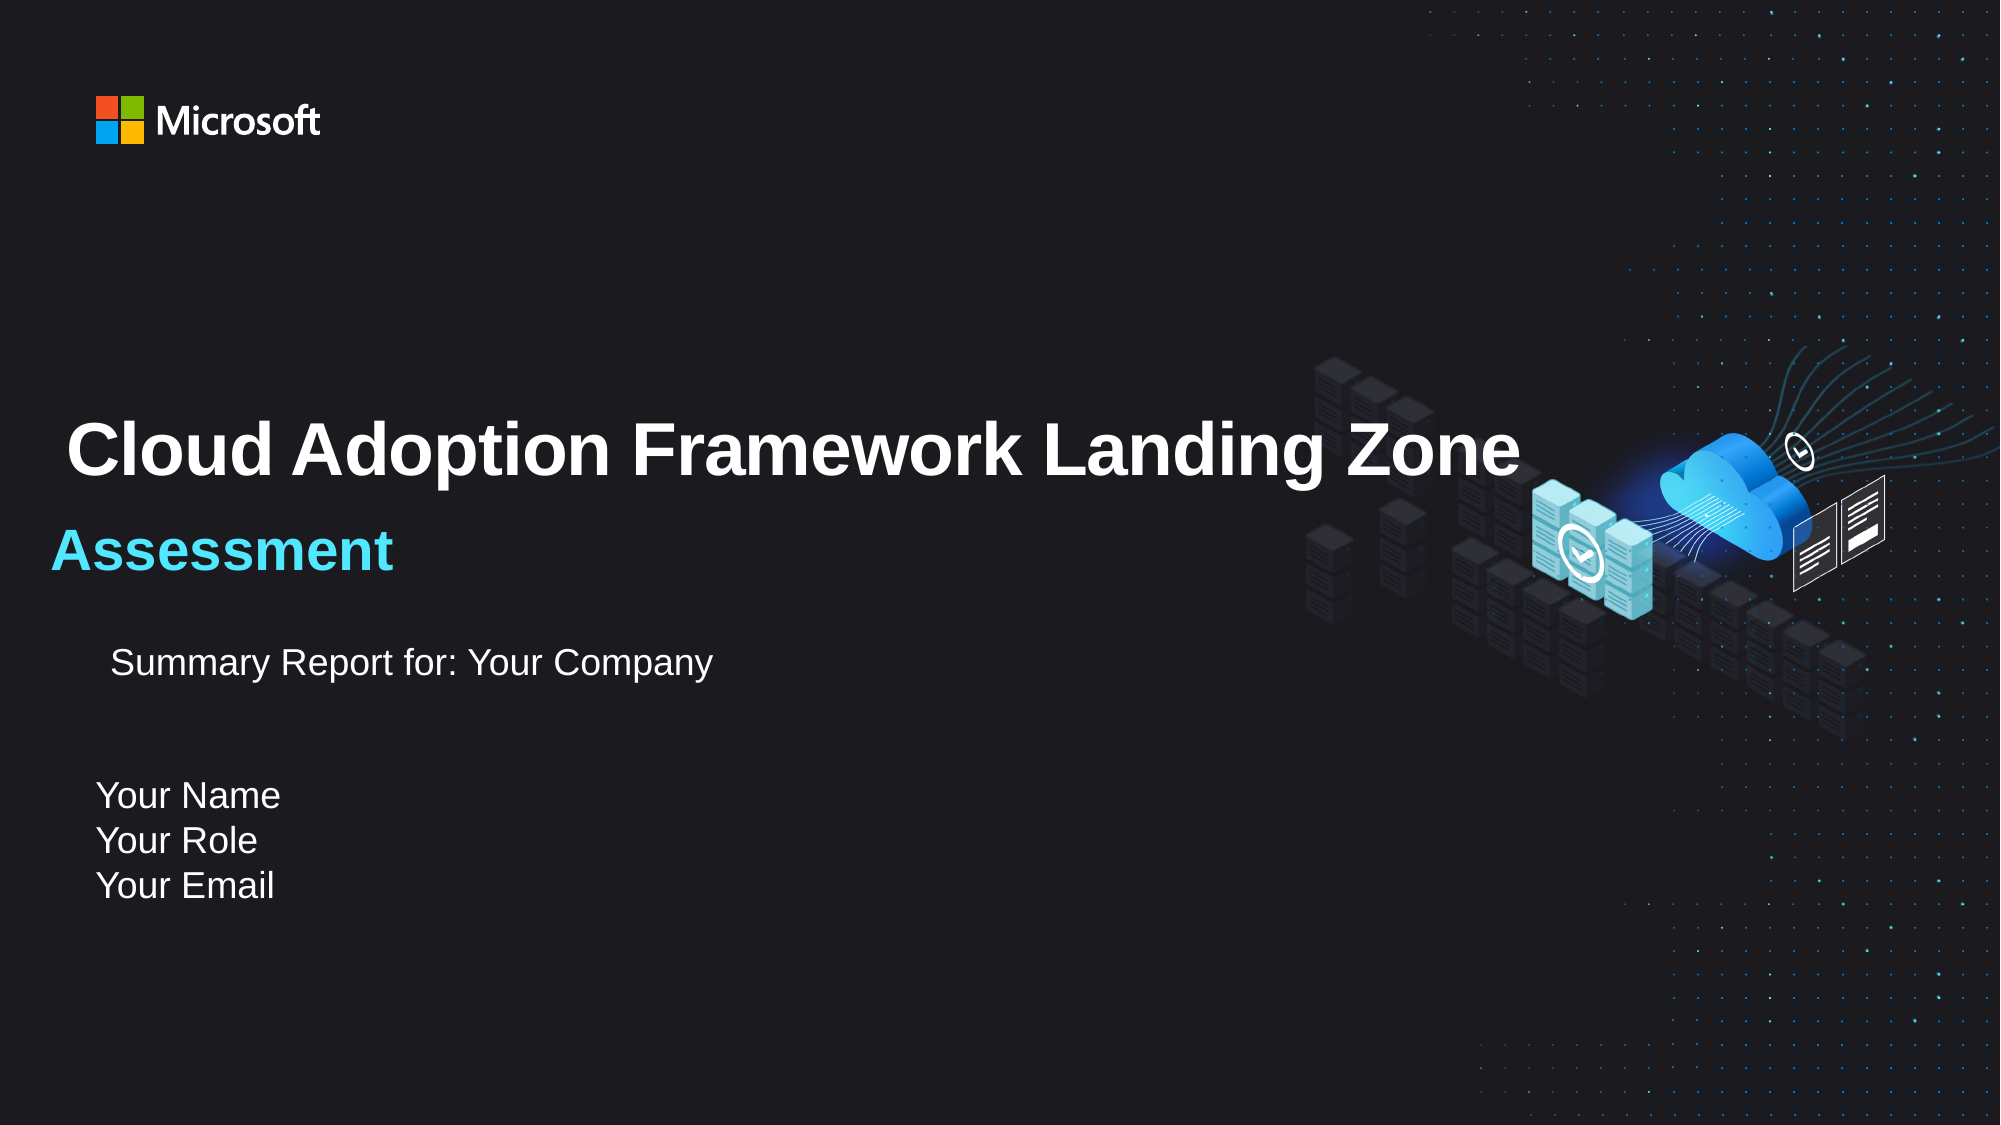

# Cloud Adoption Framework Landing Zone
Assessment
Summary Report for: Your Company
Your Name
Your Role
Your Email